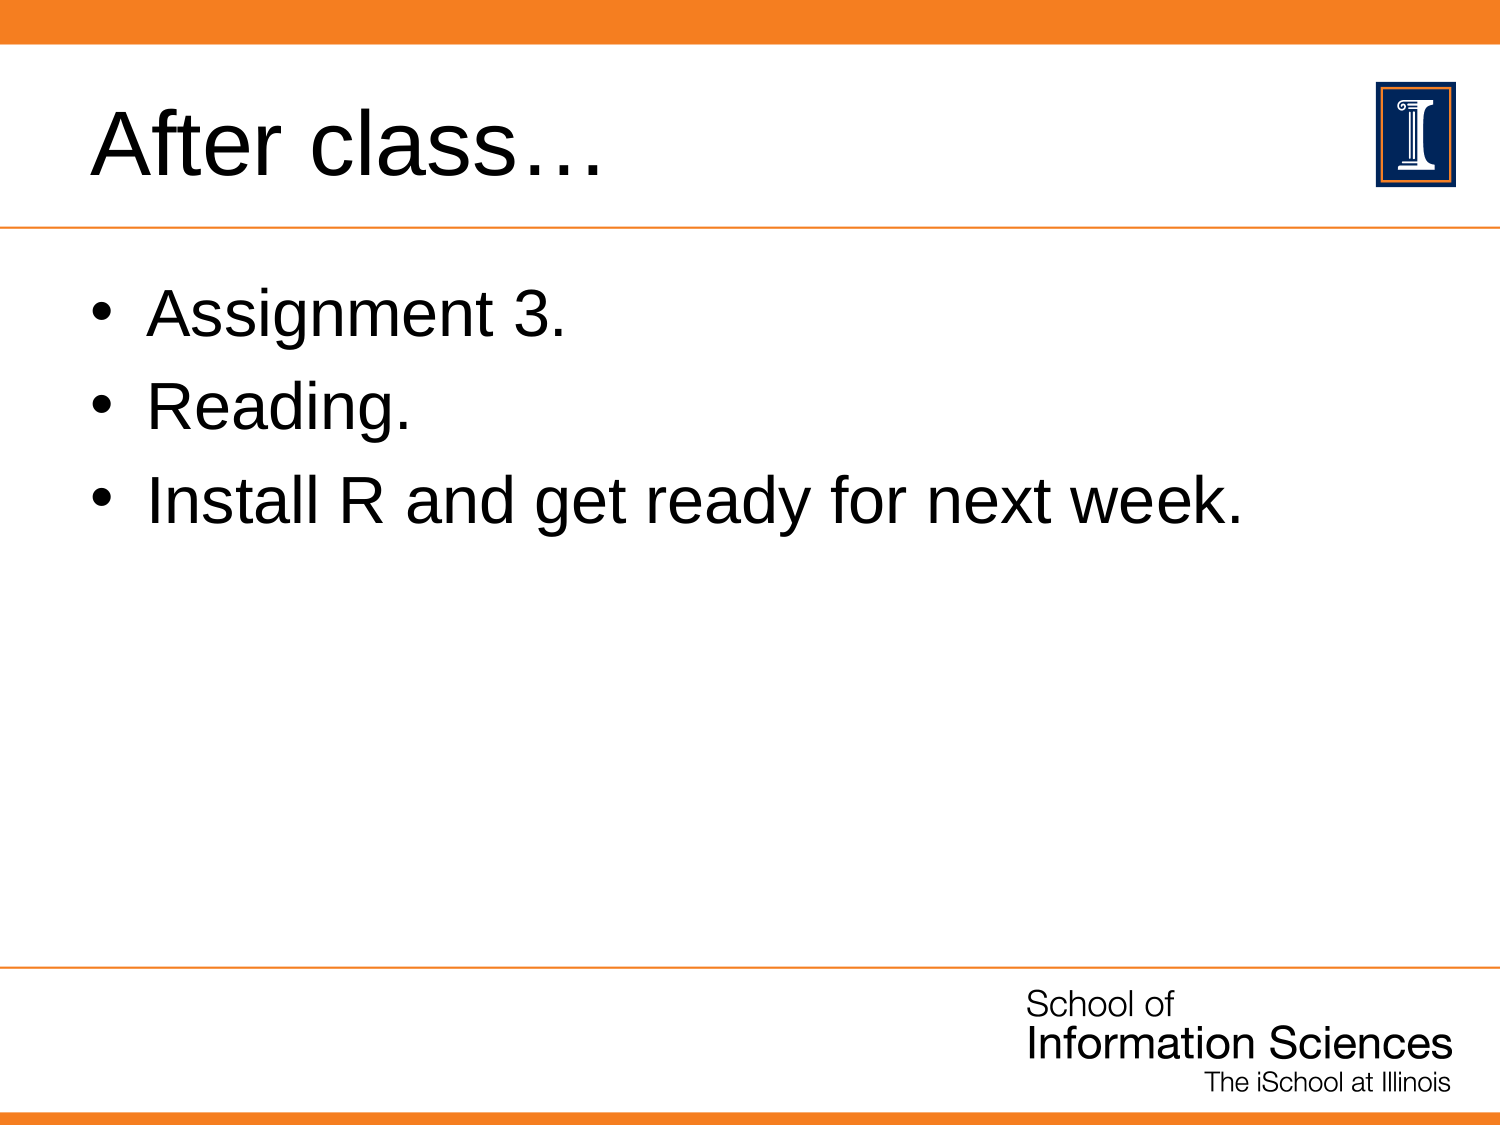

# After class…
Assignment 3.
Reading.
Install R and get ready for next week.